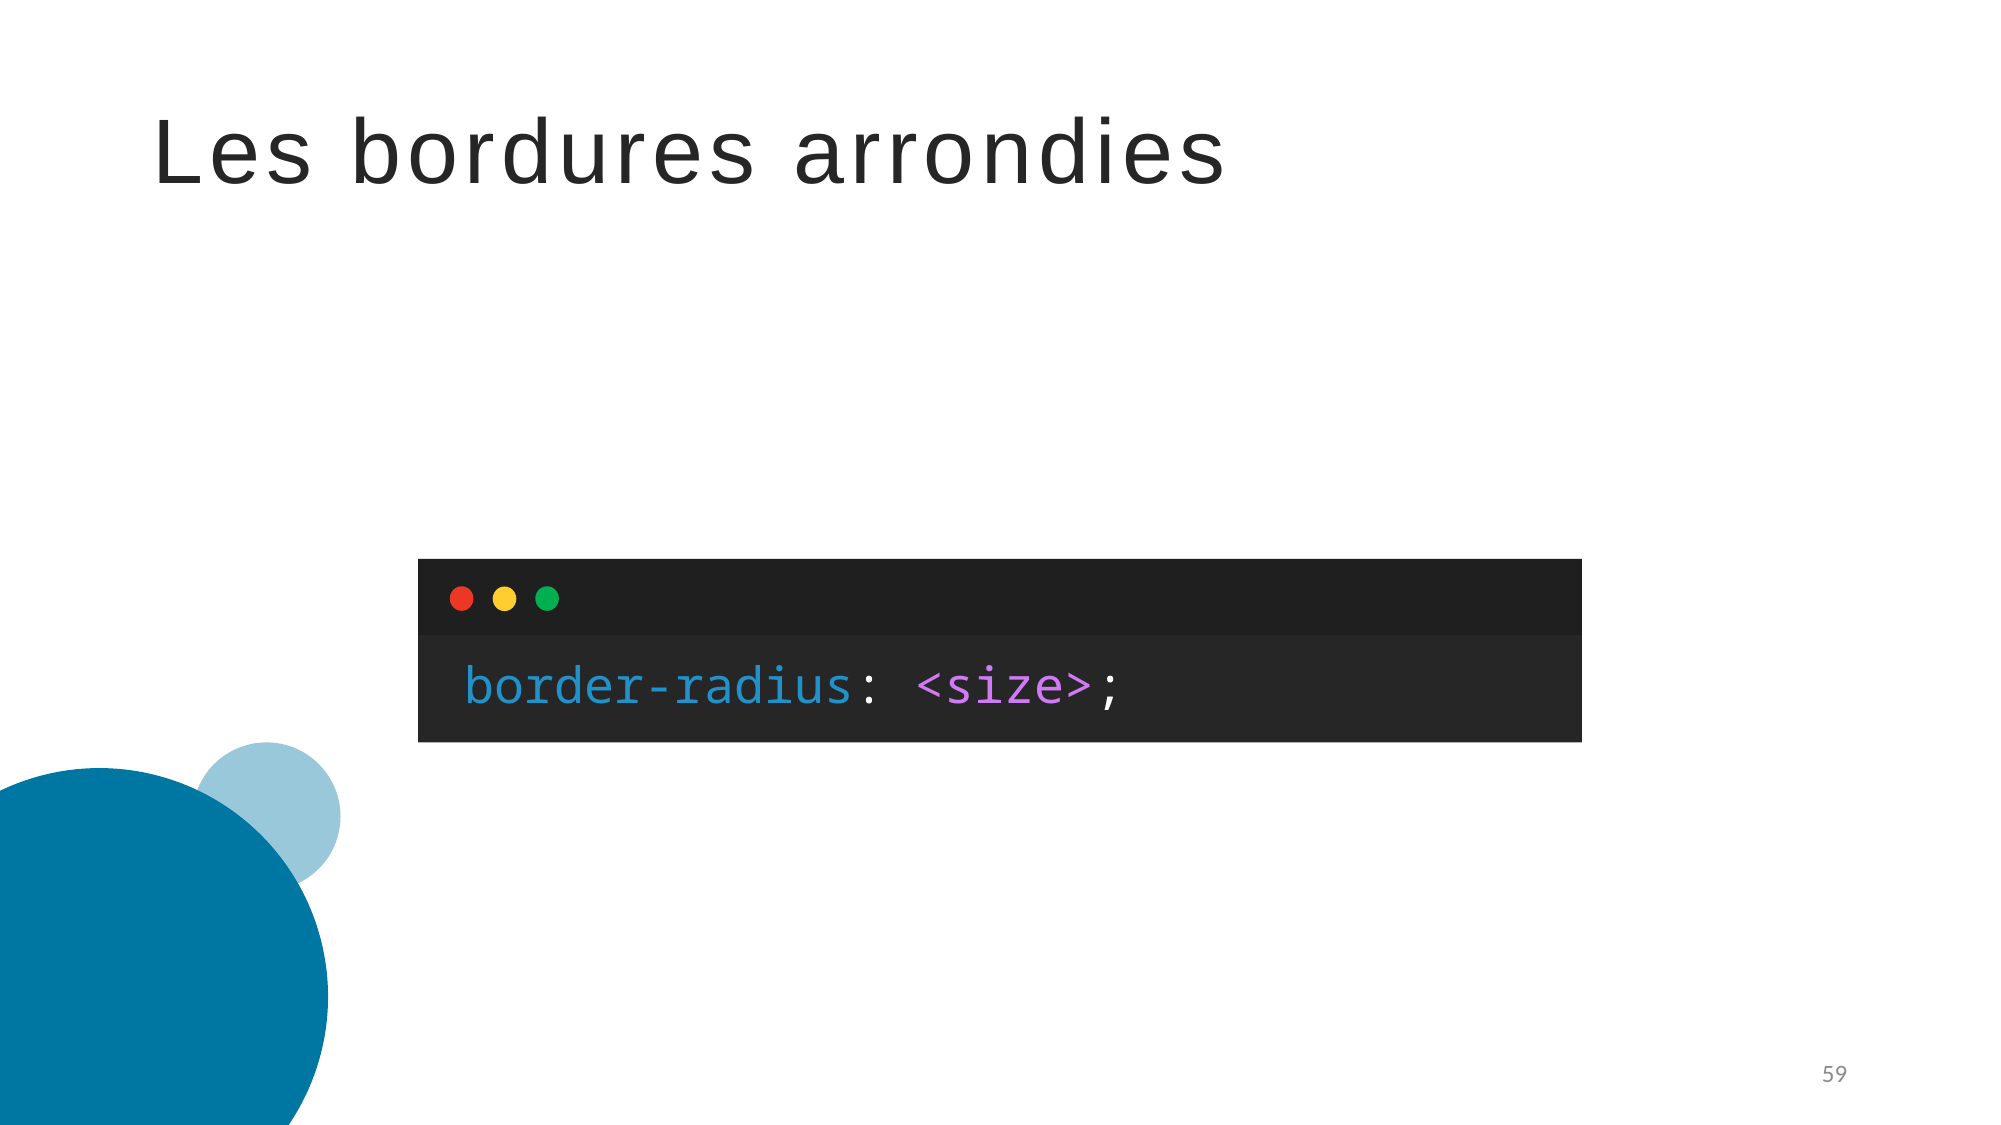

# Les bordures arrondies

border-radius: <size>;

59